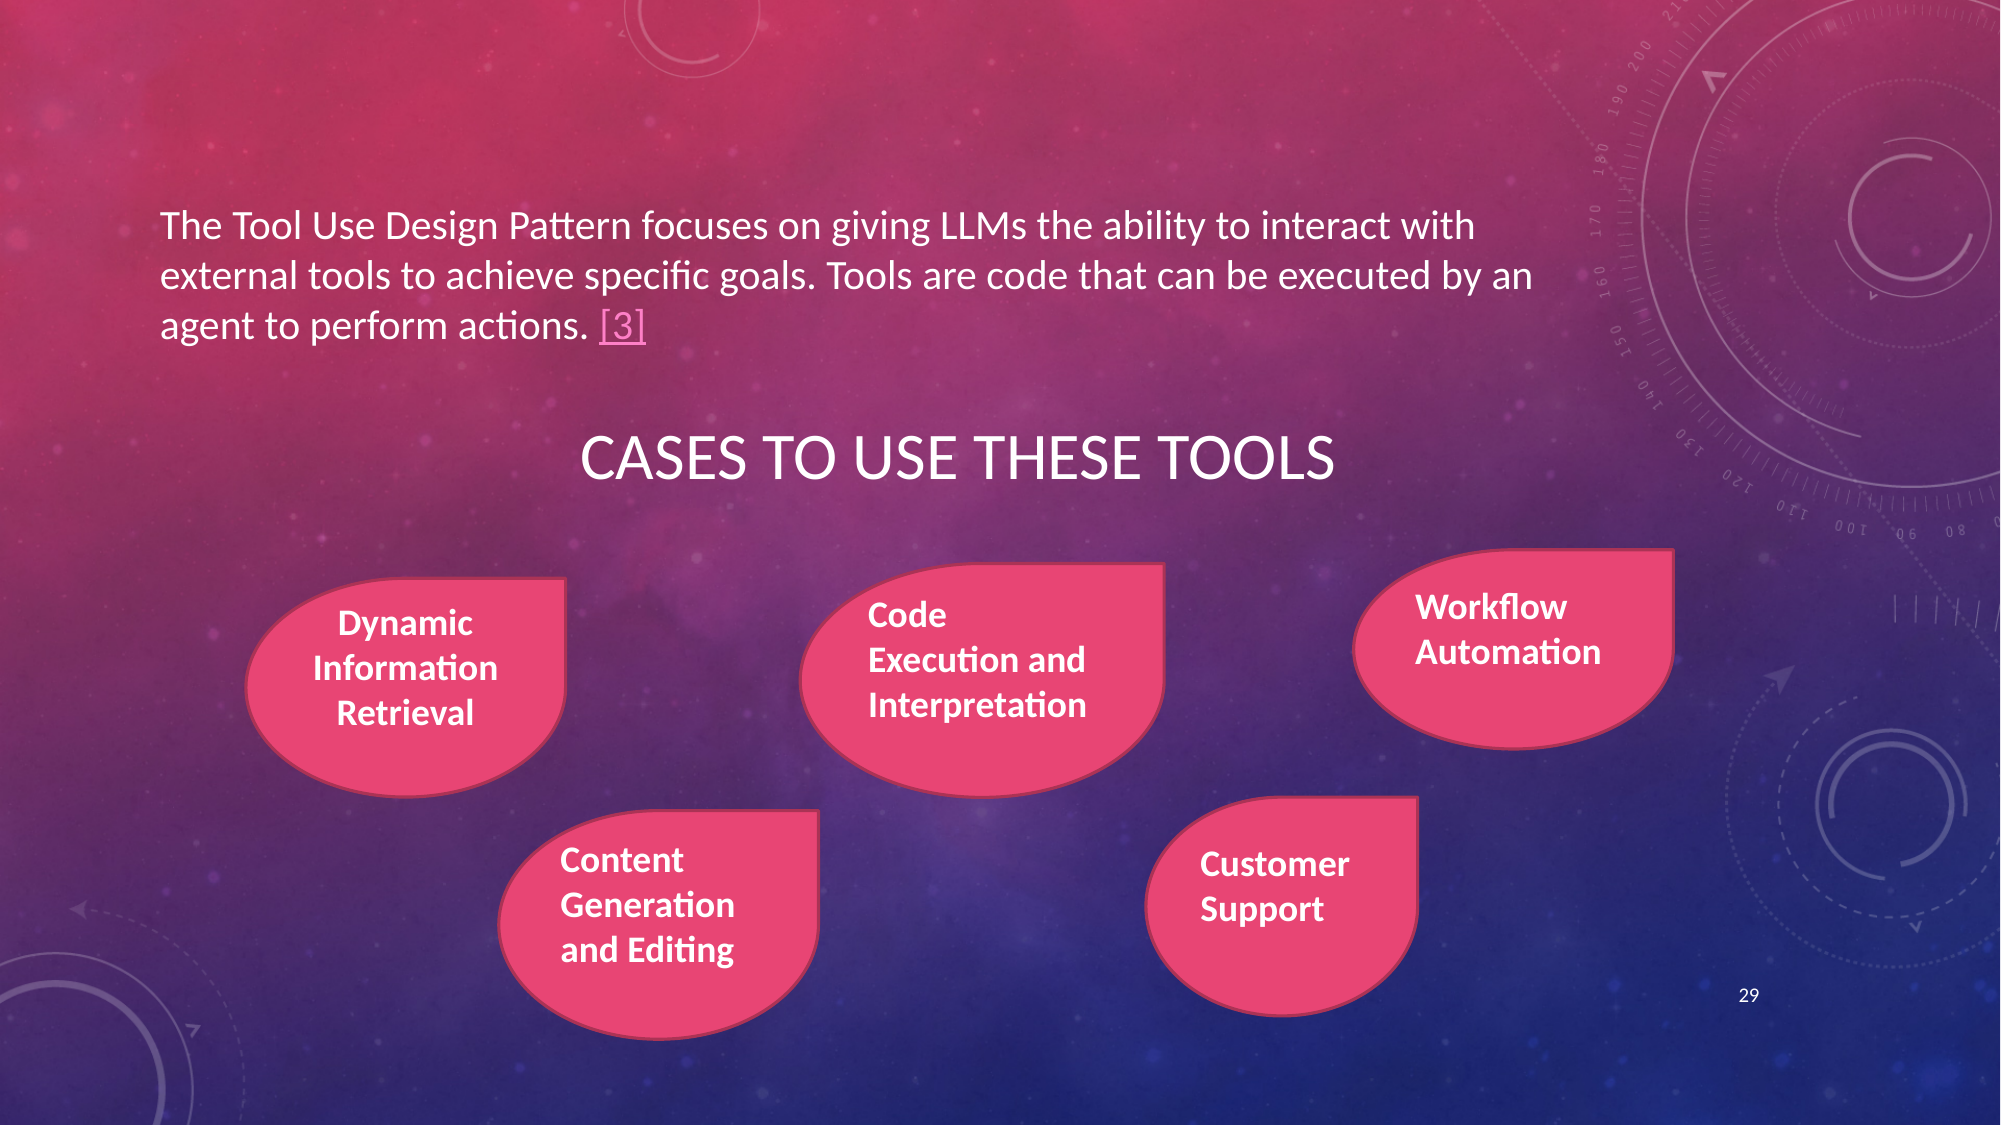

The Tool Use Design Pattern focuses on giving LLMs the ability to interact with external tools to achieve specific goals. Tools are code that can be executed by an agent to perform actions. [3]
CASES TO USE THESE TOOLS
Workflow Automation

Code Execution and Interpretation

Dynamic Information Retrieval

Customer Support

Content Generation and Editing

29